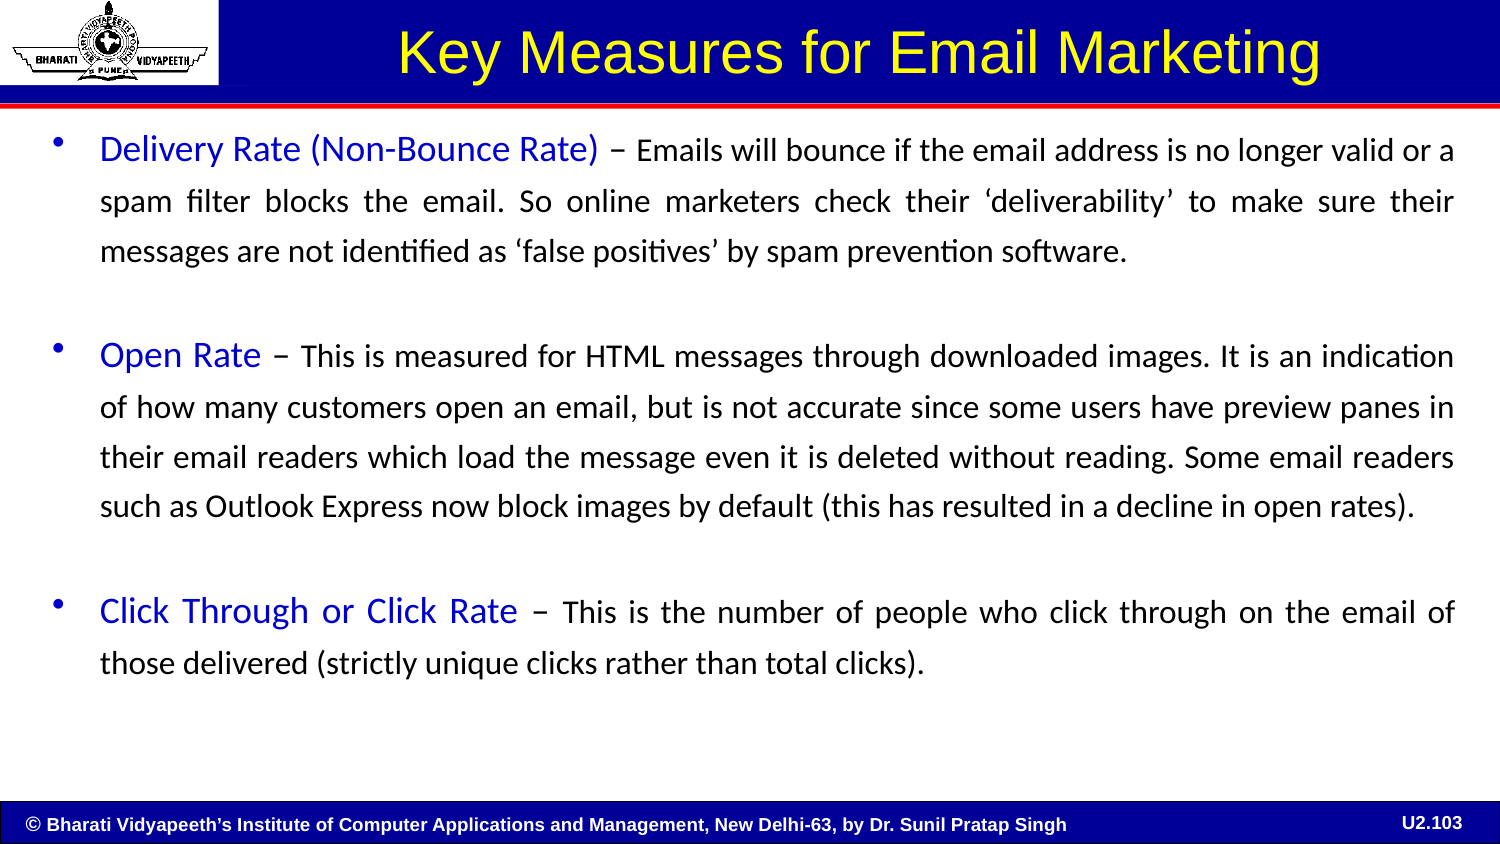

# Key Measures for Email Marketing
Delivery Rate (Non-Bounce Rate) – Emails will bounce if the email address is no longer valid or a spam filter blocks the email. So online marketers check their ‘deliverability’ to make sure their messages are not identified as ‘false positives’ by spam prevention software.
Open Rate – This is measured for HTML messages through downloaded images. It is an indication of how many customers open an email, but is not accurate since some users have preview panes in their email readers which load the message even it is deleted without reading. Some email readers such as Outlook Express now block images by default (this has resulted in a decline in open rates).
Click Through or Click Rate – This is the number of people who click through on the email of those delivered (strictly unique clicks rather than total clicks).